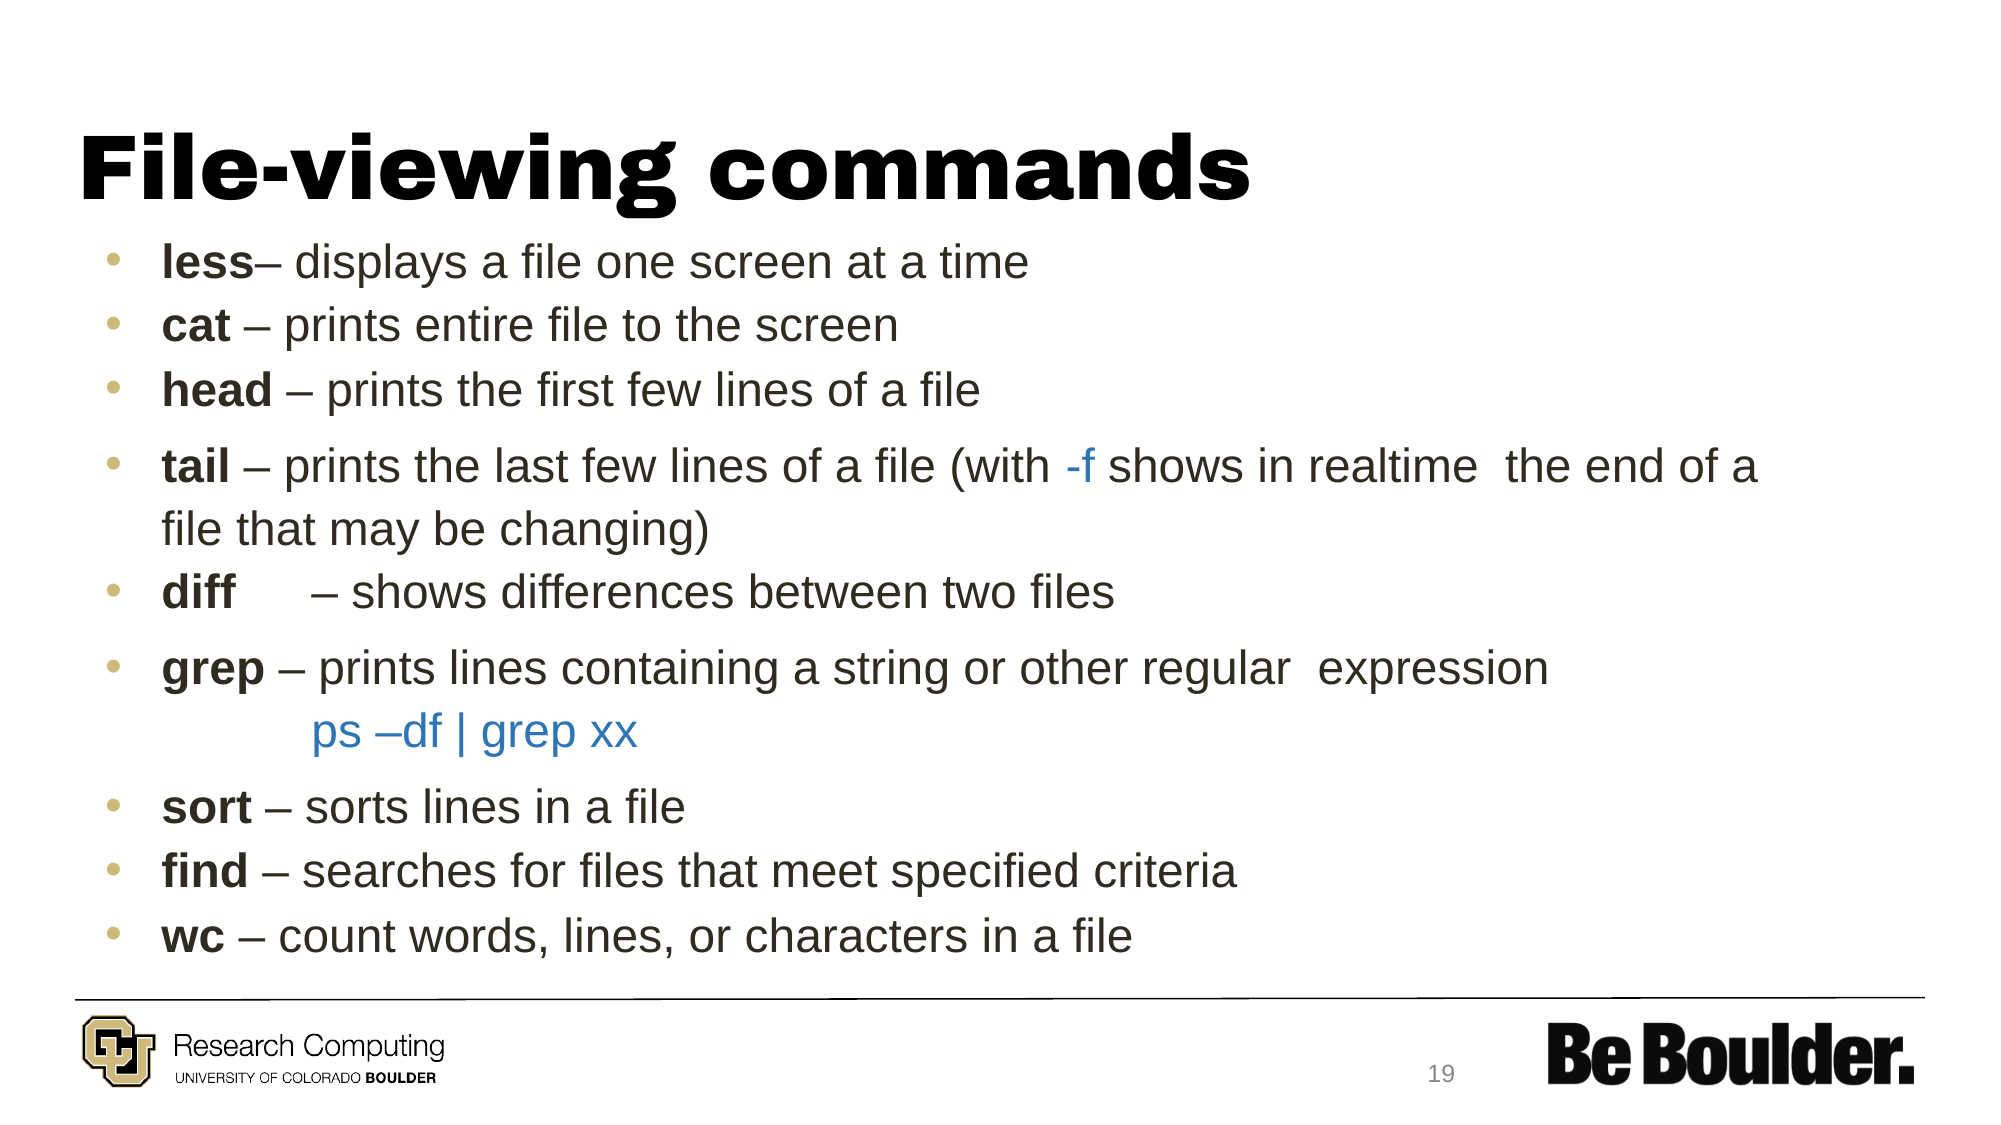

# File-viewing commands
less– displays a file one screen at a time
cat – prints entire file to the screen
head – prints the first few lines of a file
tail – prints the last few lines of a file (with -f shows in realtime  the end of a file that may be changing)
diff	– shows differences between two files
grep – prints lines containing a string or other regular  expression  	ps –df | grep xx
sort – sorts lines in a file
find – searches for files that meet specified criteria
wc – count words, lines, or characters in a file

19
SC Spinup 1 - Linux